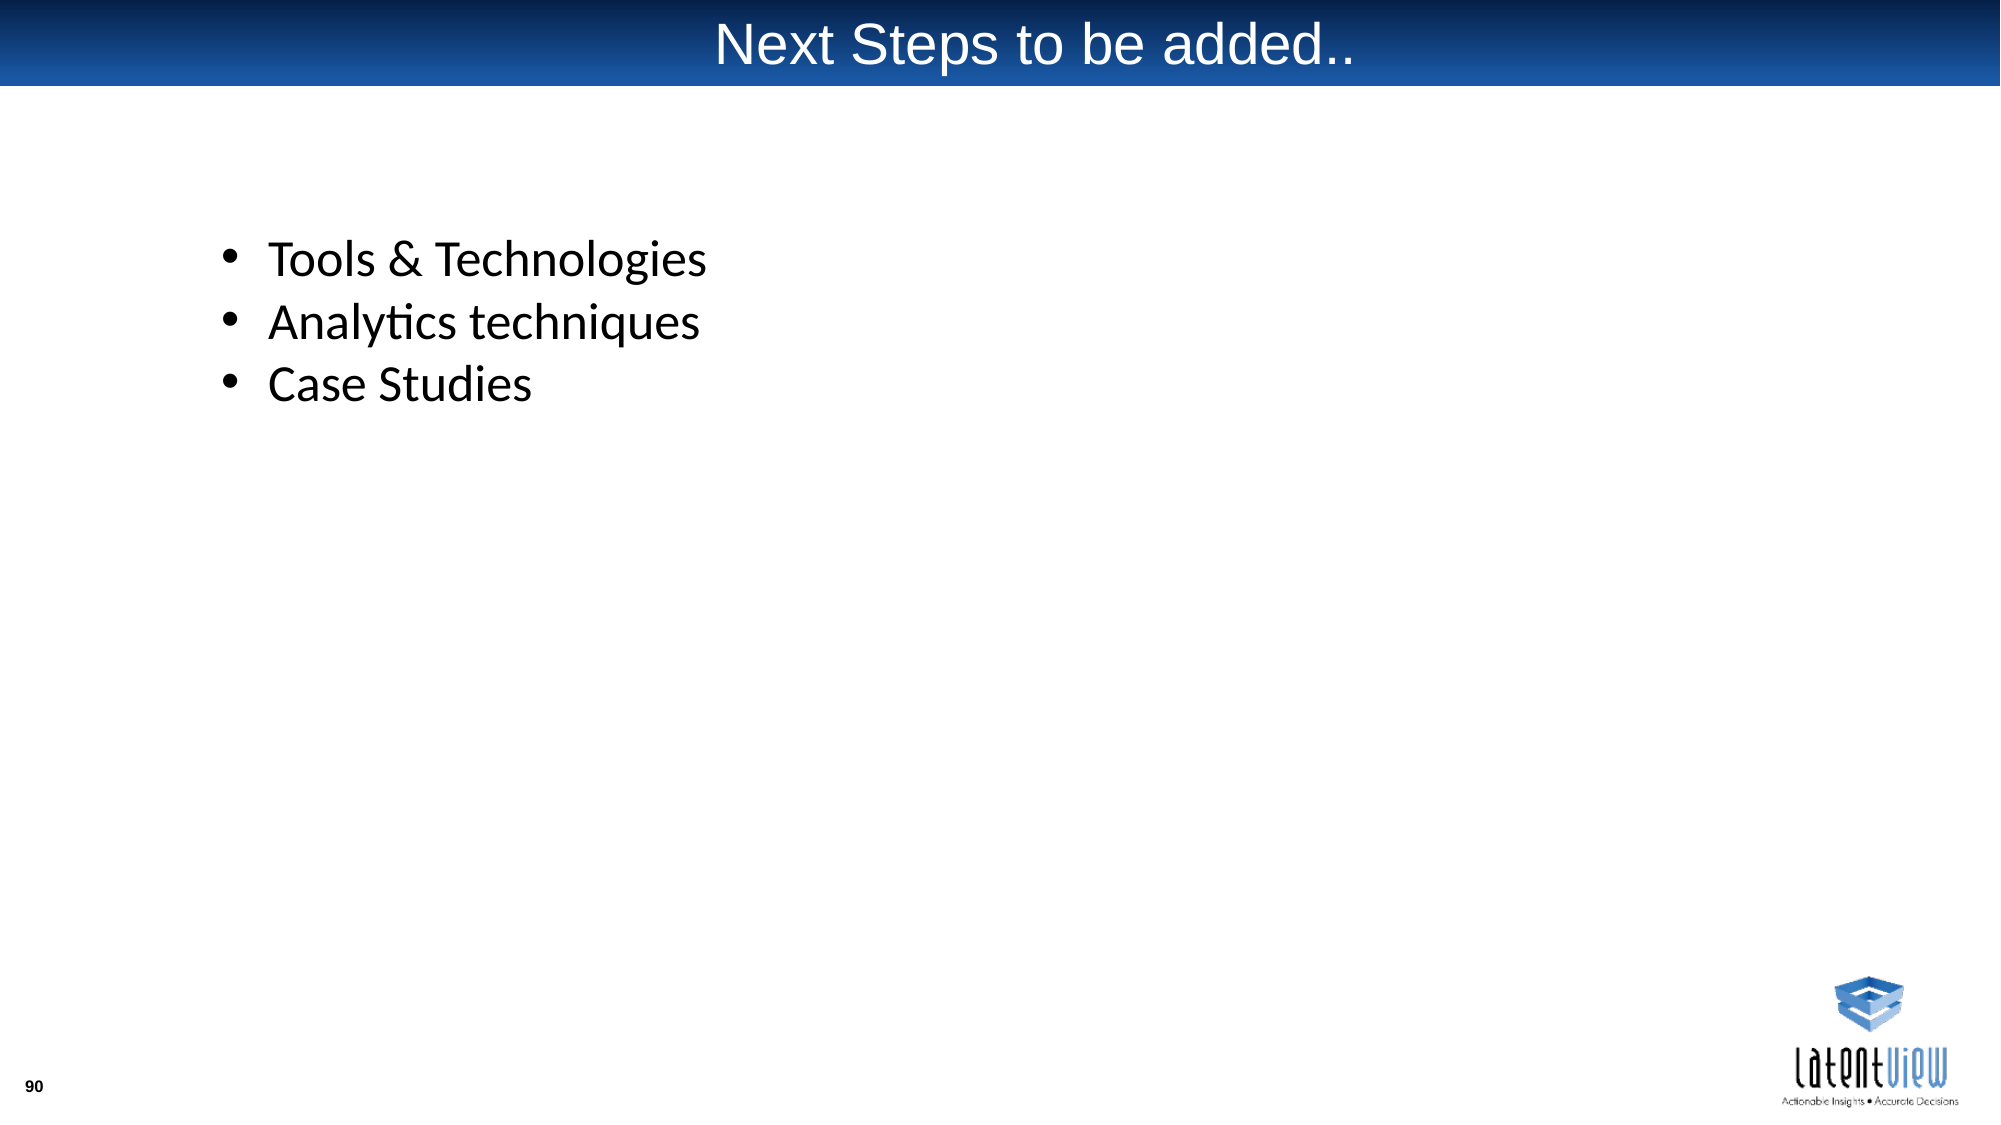

# Next Steps to be added..
Tools & Technologies
Analytics techniques
Case Studies